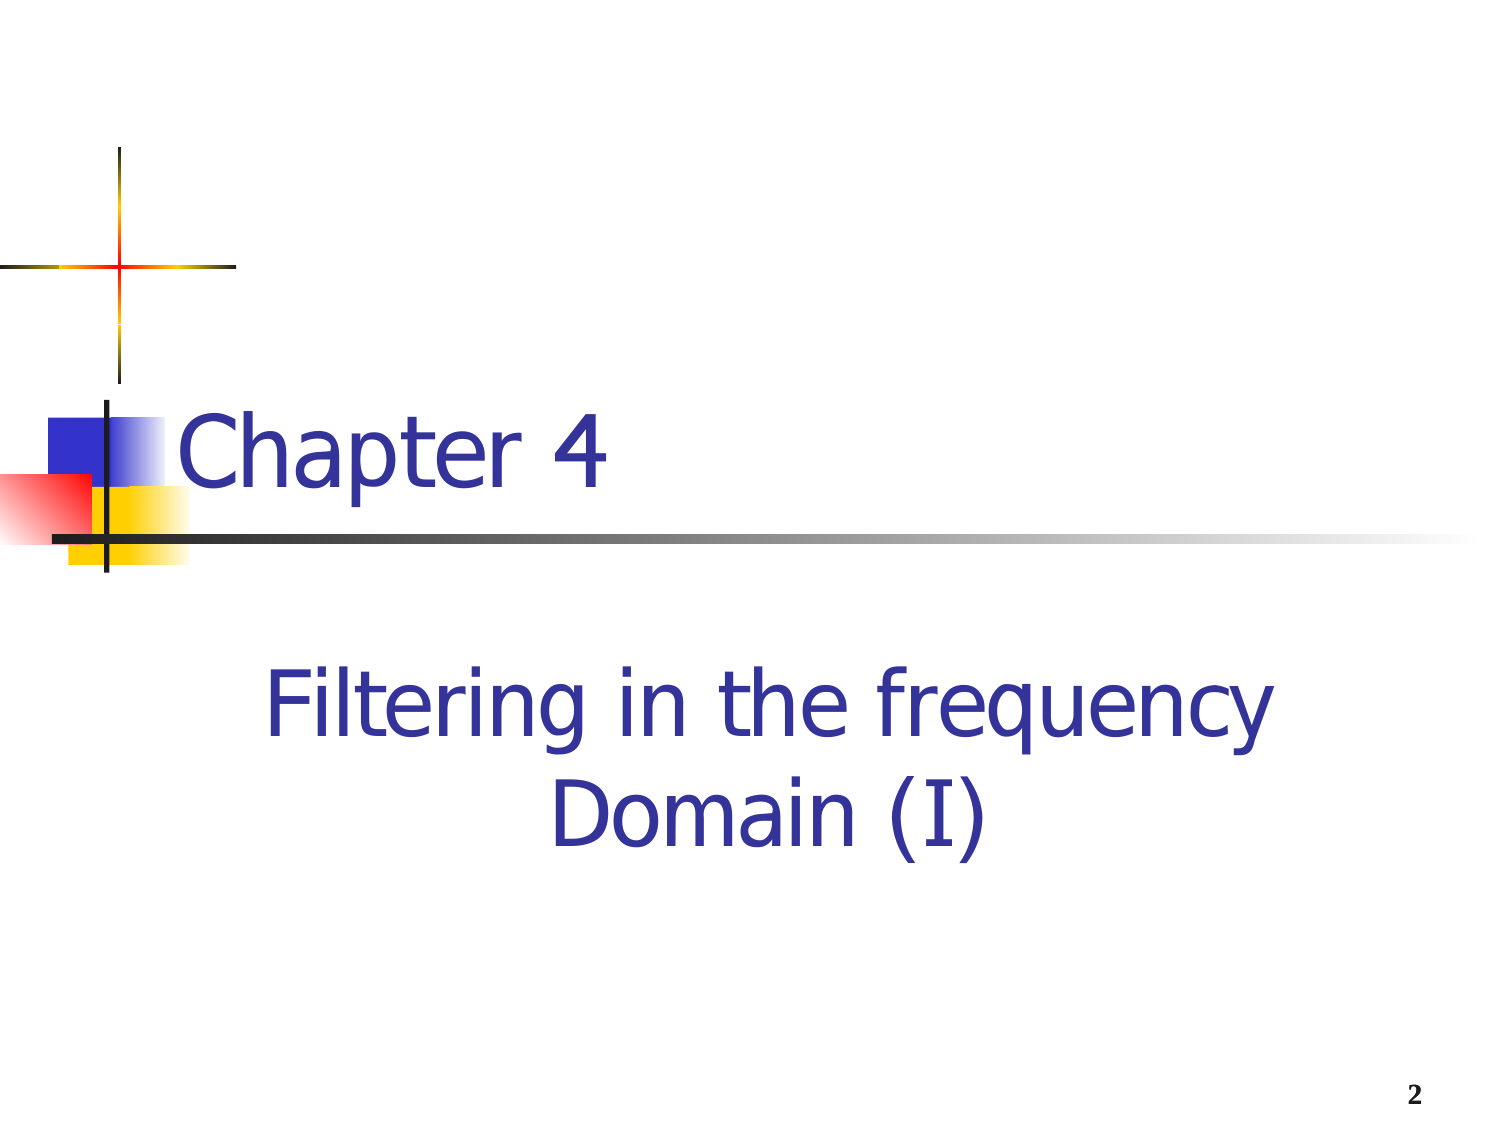

# Chapter 4
Filtering in the frequency Domain (I)
2
2